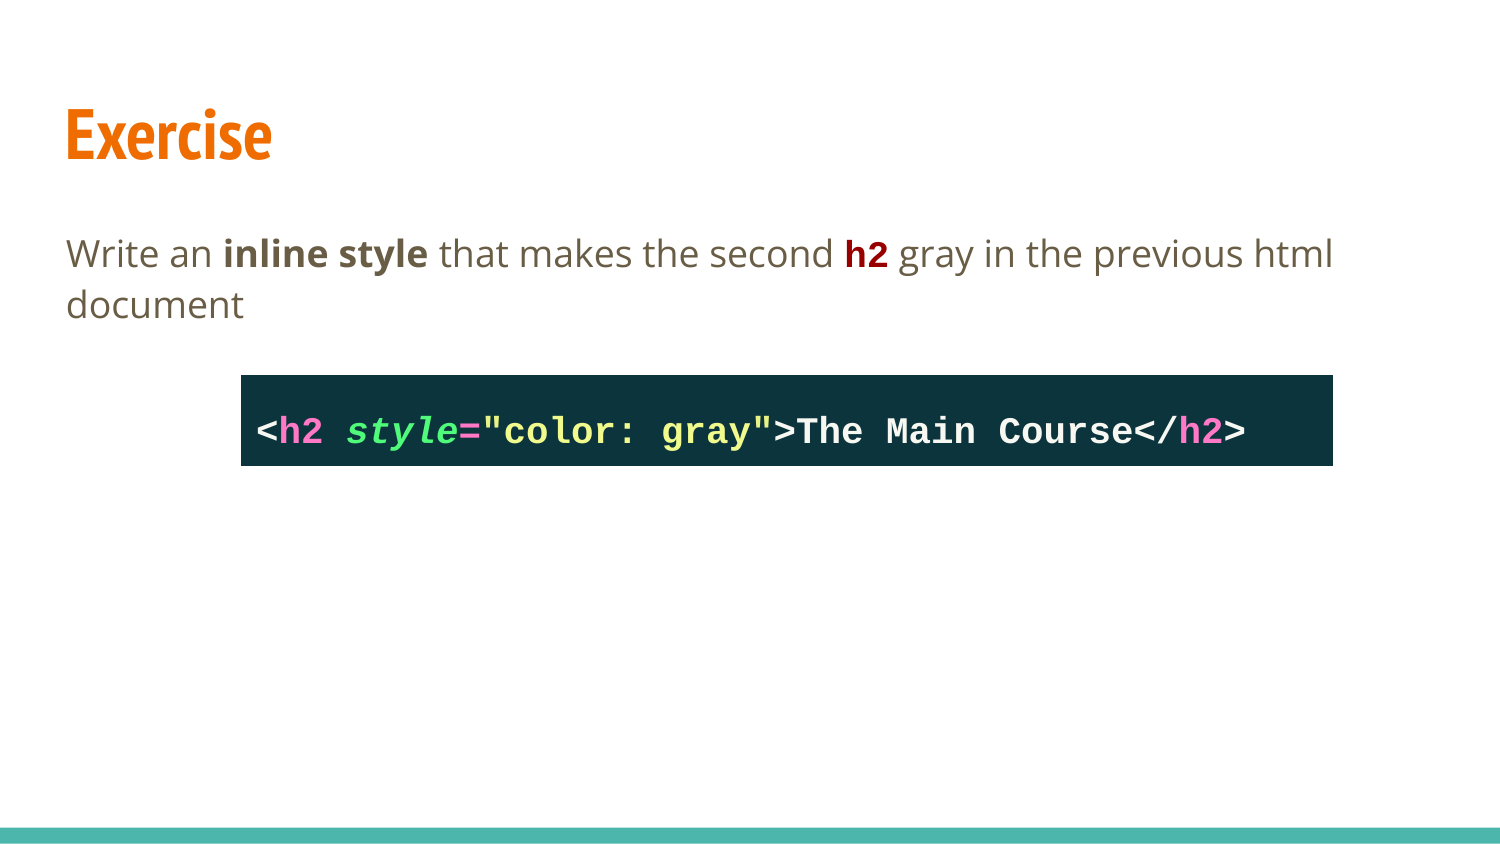

Exercise
Write an inline style that makes the second h2 gray in the previous html document

<h2 style="color: gray">The Main Course</h2>